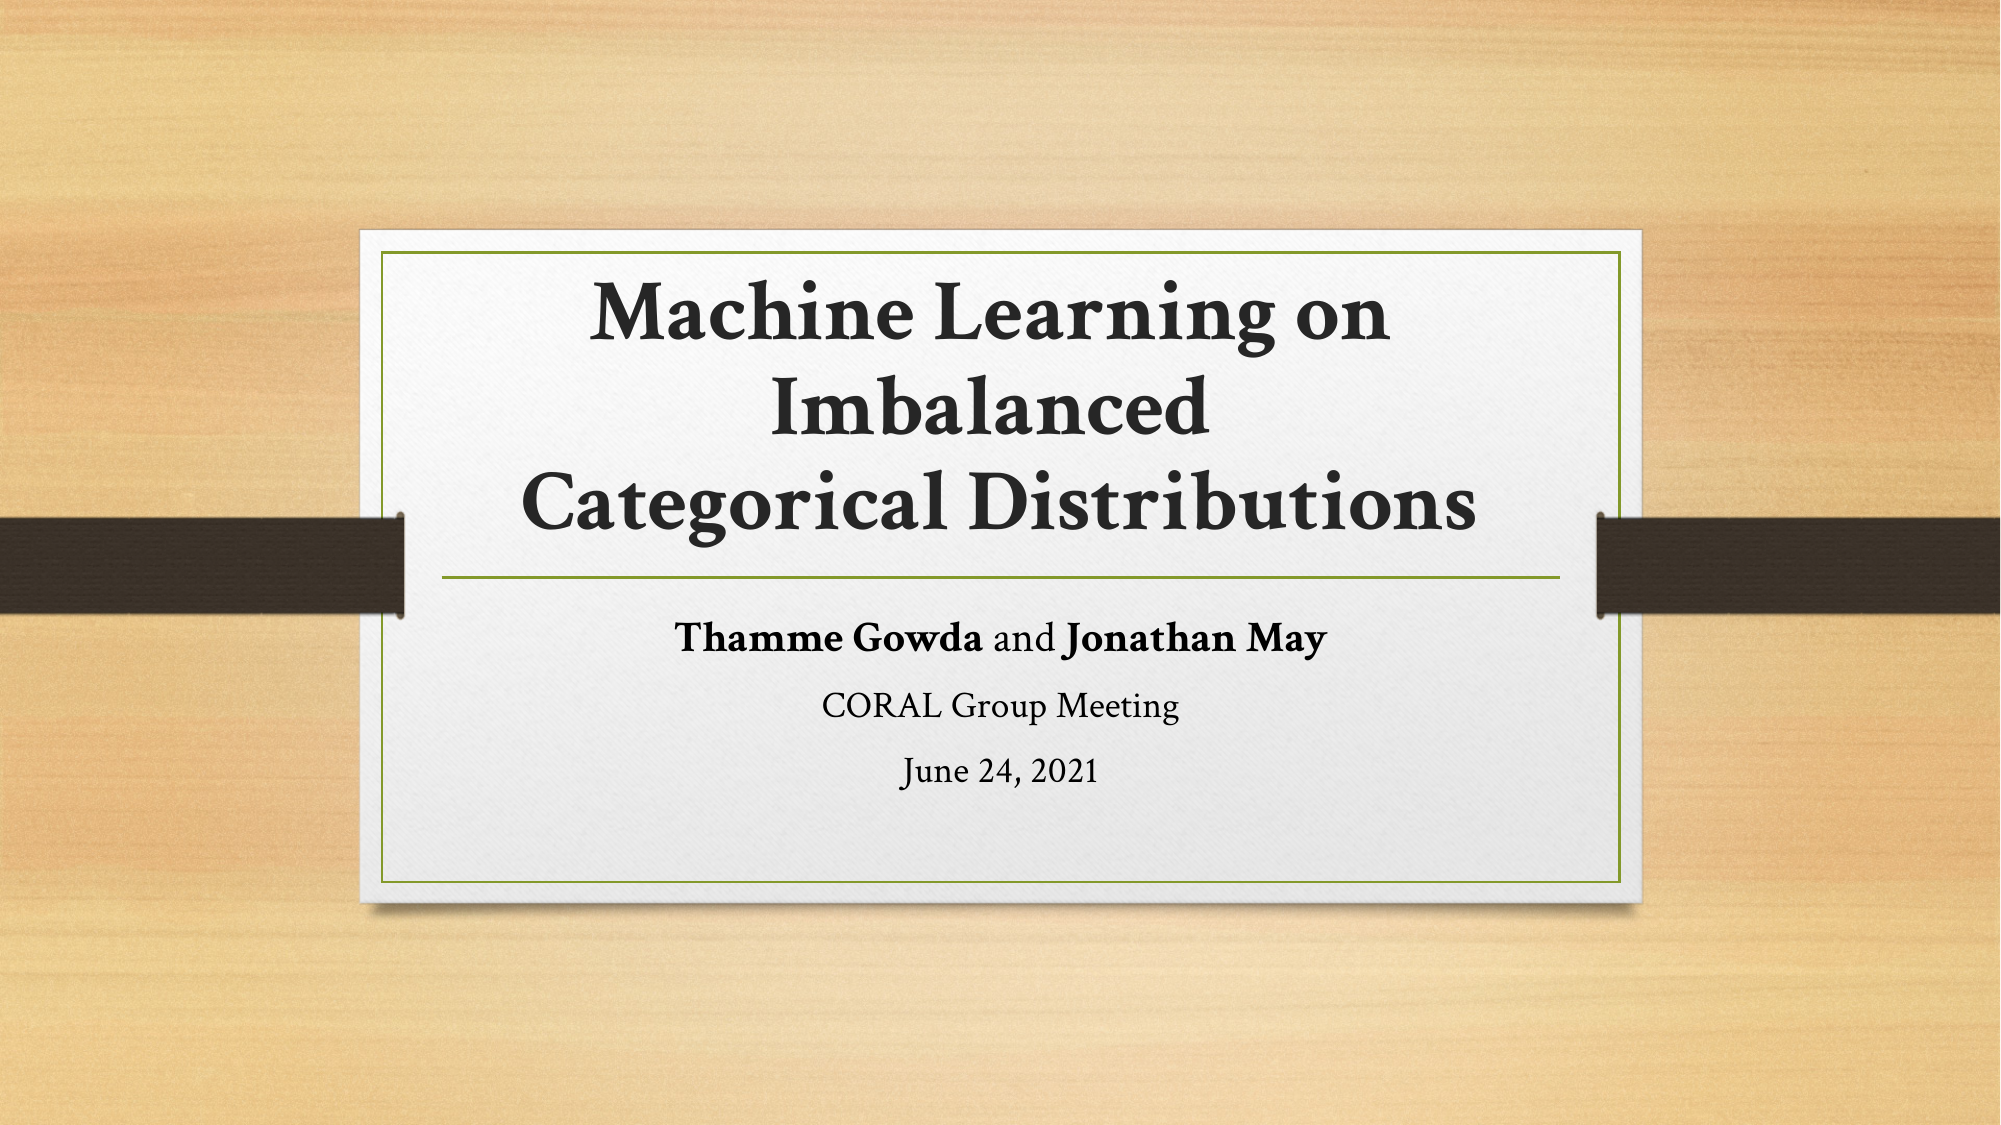

# Machine Learning on Imbalanced Categorical Distributions
Thamme Gowda and Jonathan May
CORAL Group Meeting
June 24, 2021